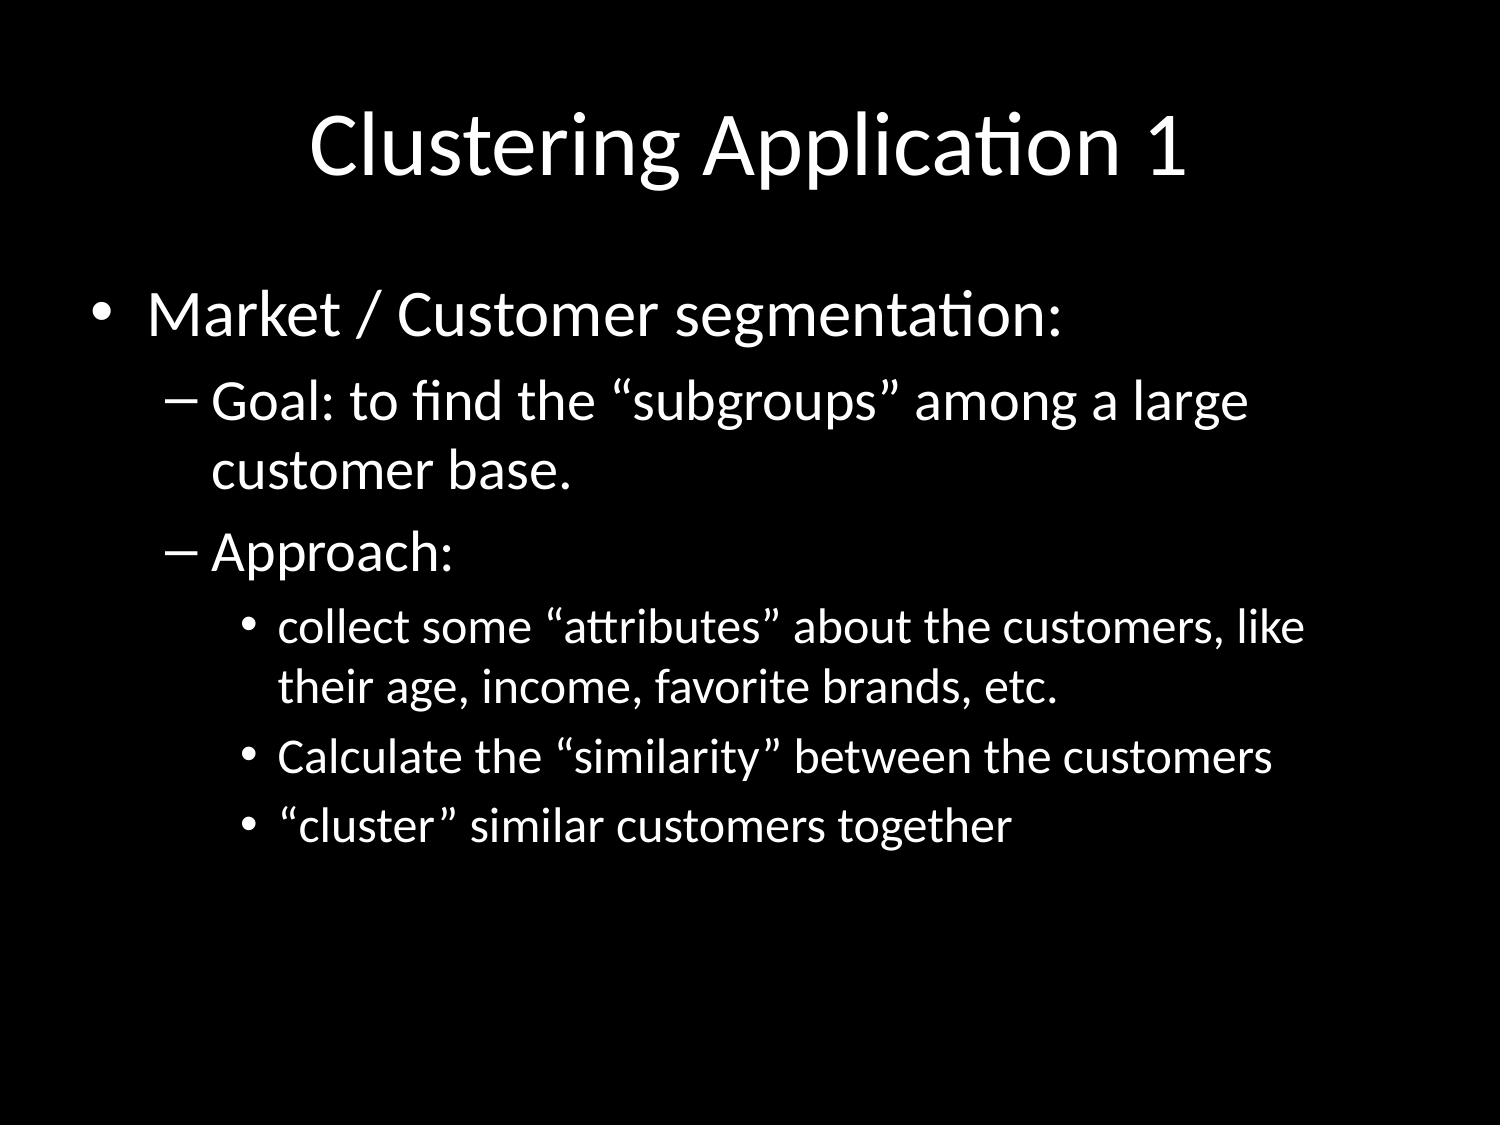

# Clustering Application 1
Market / Customer segmentation:
Goal: to find the “subgroups” among a large customer base.
Approach:
collect some “attributes” about the customers, like their age, income, favorite brands, etc.
Calculate the “similarity” between the customers
“cluster” similar customers together